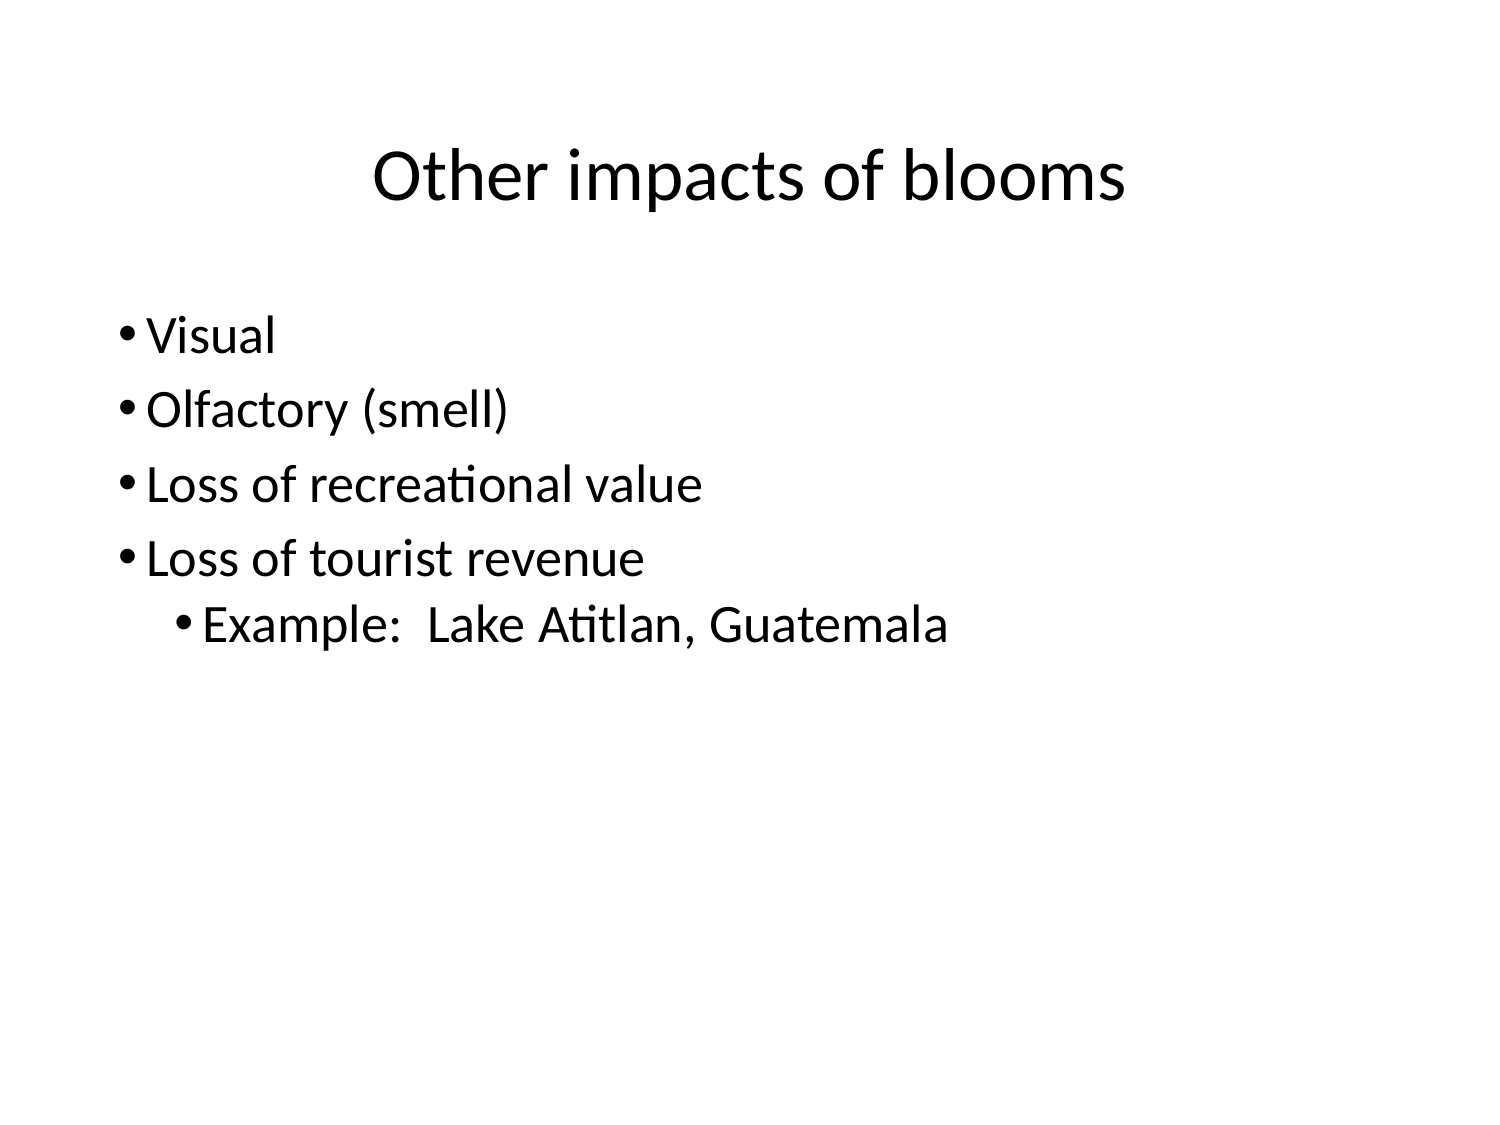

# Other impacts of blooms
Visual
Olfactory (smell)
Loss of recreational value
Loss of tourist revenue
Example:  Lake Atitlan, Guatemala
26